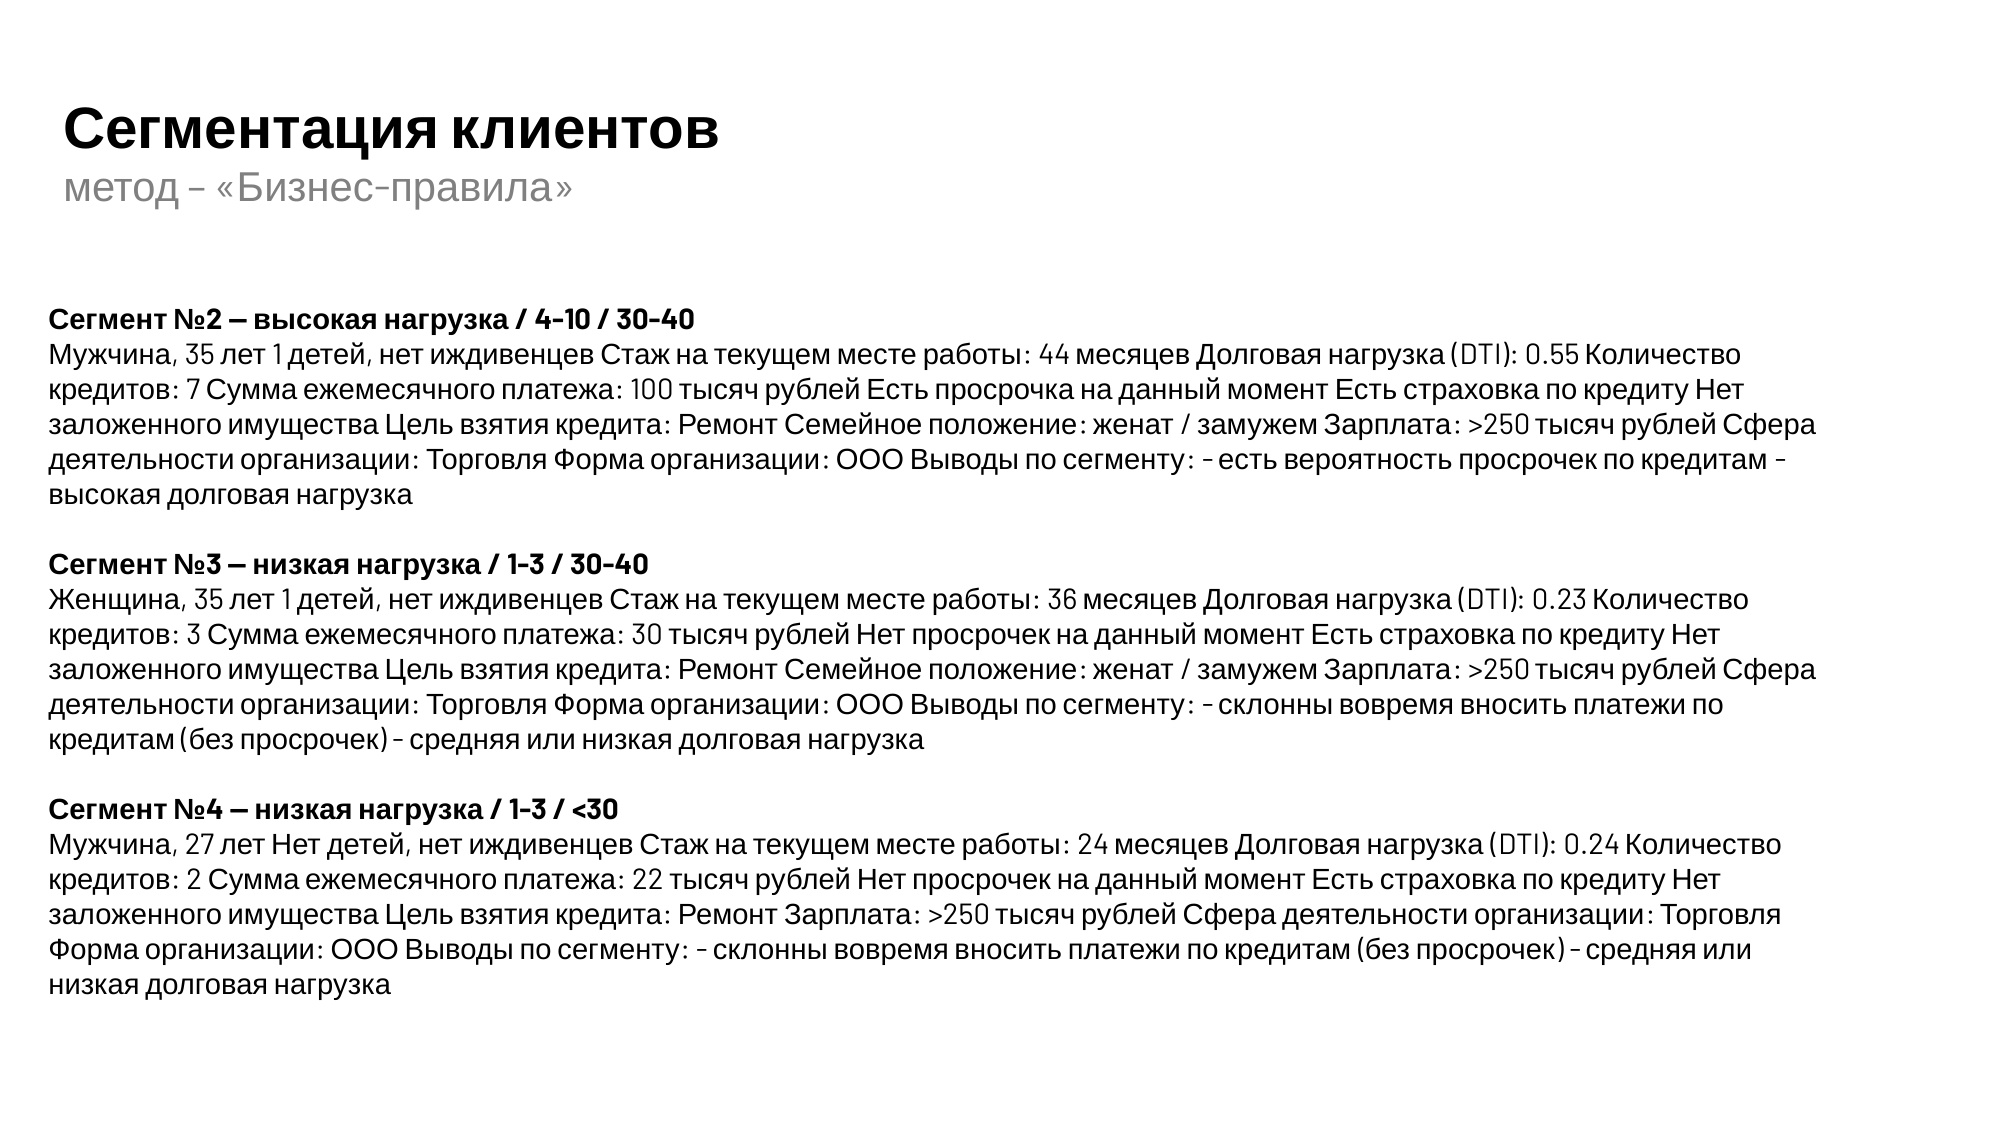

Сегментация клиентов
метод – «Бизнес-правила»
Сегмент №2 — высокая нагрузка / 4-10 / 30-40
Мужчина, 35 лет 1 детей, нет иждивенцев Стаж на текущем месте работы: 44 месяцев Долговая нагрузка (DTI): 0.55 Количество кредитов: 7 Сумма ежемесячного платежа: 100 тысяч рублей Есть просрочка на данный момент Есть страховка по кредиту Нет заложенного имущества Цель взятия кредита: Ремонт Семейное положение: женат / замужем Зарплата: >250 тысяч рублей Сфера деятельности организации: Торговля Форма организации: ООО Выводы по сегменту: - есть вероятность просрочек по кредитам - высокая долговая нагрузка

Сегмент №3 — низкая нагрузка / 1-3 / 30-40
Женщина, 35 лет 1 детей, нет иждивенцев Стаж на текущем месте работы: 36 месяцев Долговая нагрузка (DTI): 0.23 Количество кредитов: 3 Сумма ежемесячного платежа: 30 тысяч рублей Нет просрочек на данный момент Есть страховка по кредиту Нет заложенного имущества Цель взятия кредита: Ремонт Семейное положение: женат / замужем Зарплата: >250 тысяч рублей Сфера деятельности организации: Торговля Форма организации: ООО Выводы по сегменту: - склонны вовремя вносить платежи по кредитам (без просрочек) - средняя или низкая долговая нагрузка

Сегмент №4 — низкая нагрузка / 1-3 / <30
Мужчина, 27 лет Нет детей, нет иждивенцев Стаж на текущем месте работы: 24 месяцев Долговая нагрузка (DTI): 0.24 Количество кредитов: 2 Сумма ежемесячного платежа: 22 тысяч рублей Нет просрочек на данный момент Есть страховка по кредиту Нет заложенного имущества Цель взятия кредита: Ремонт Зарплата: >250 тысяч рублей Сфера деятельности организации: Торговля Форма организации: ООО Выводы по сегменту: - склонны вовремя вносить платежи по кредитам (без просрочек) - средняя или низкая долговая нагрузка